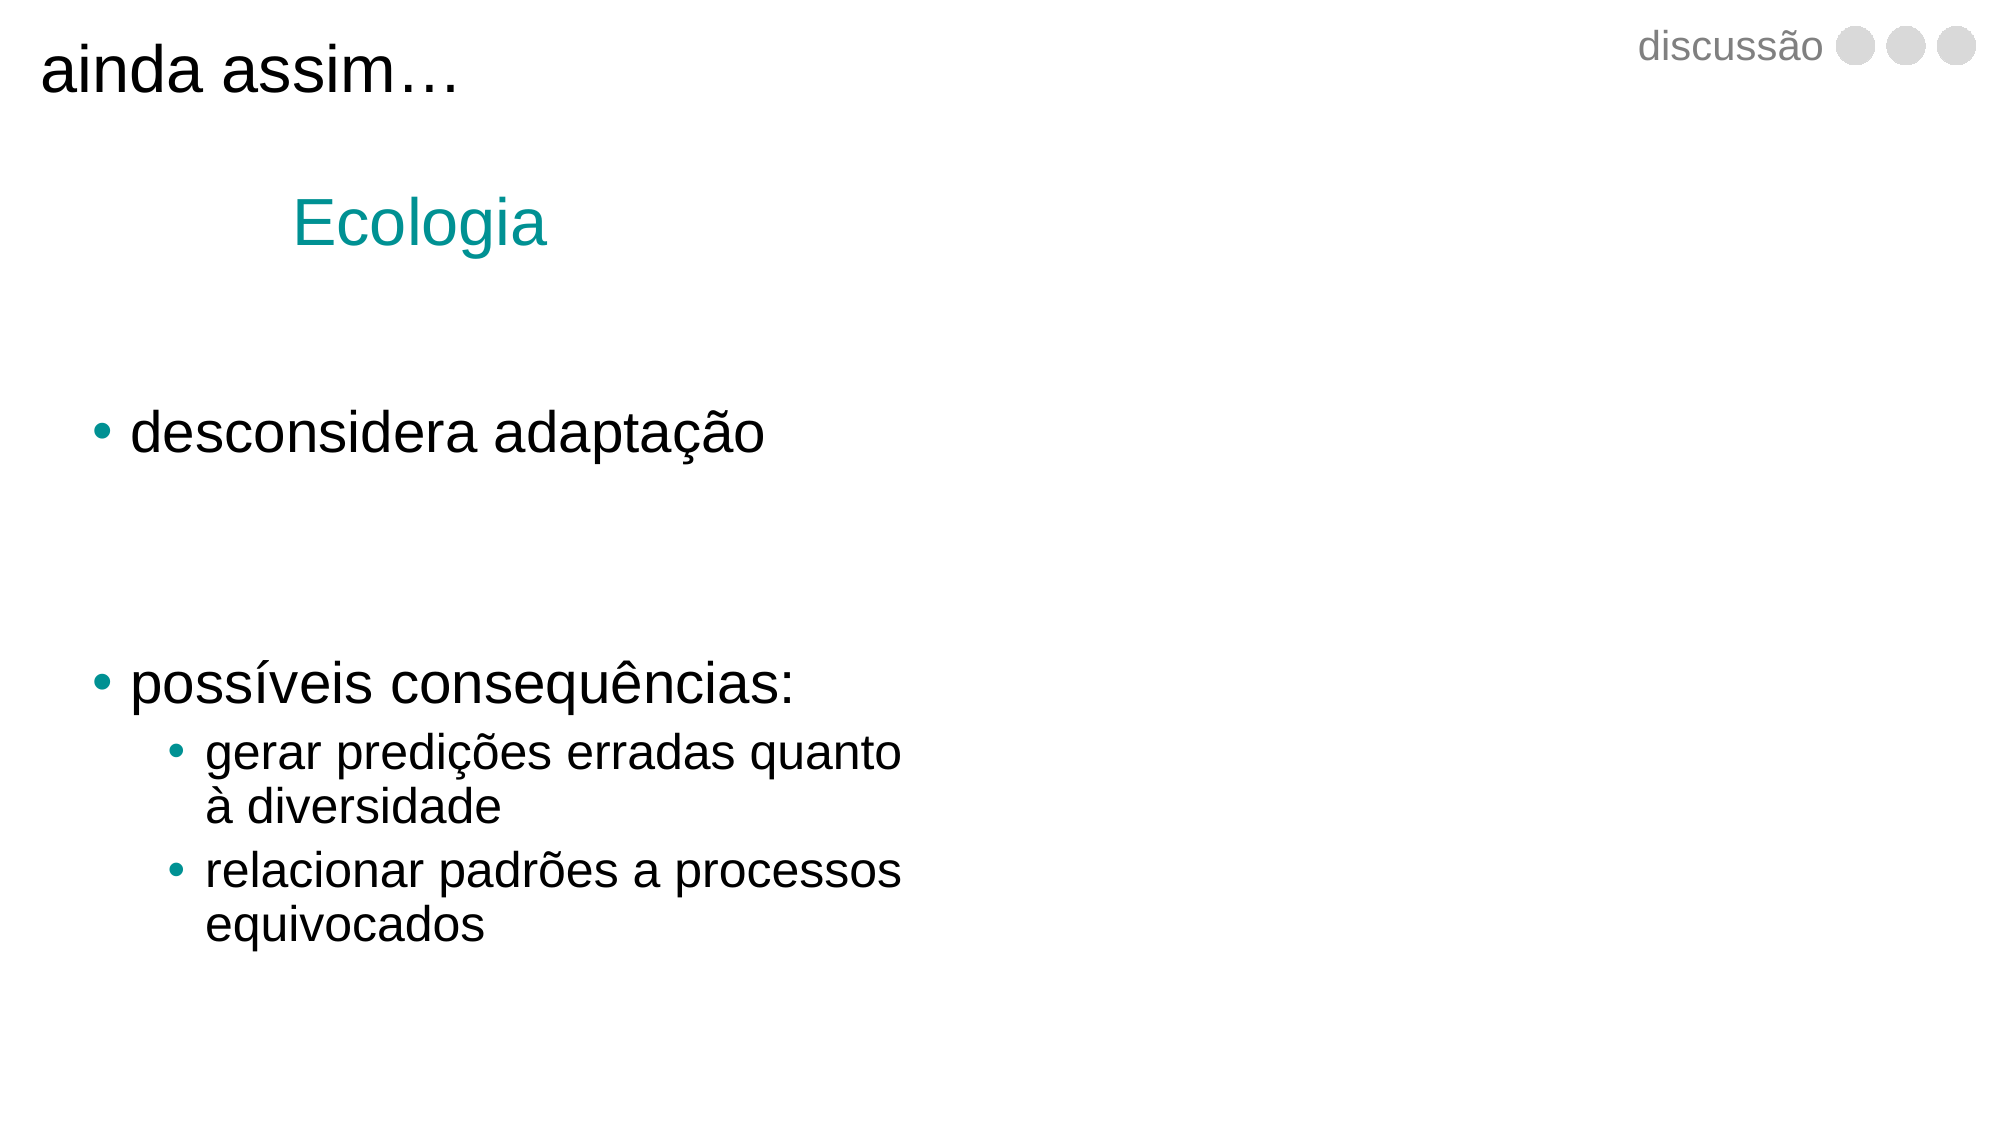

ainda assim…
discussão

Ecologia
desconsidera adaptação

possíveis consequências:
gerar predições erradas quanto à diversidade
relacionar padrões a processos equivocados